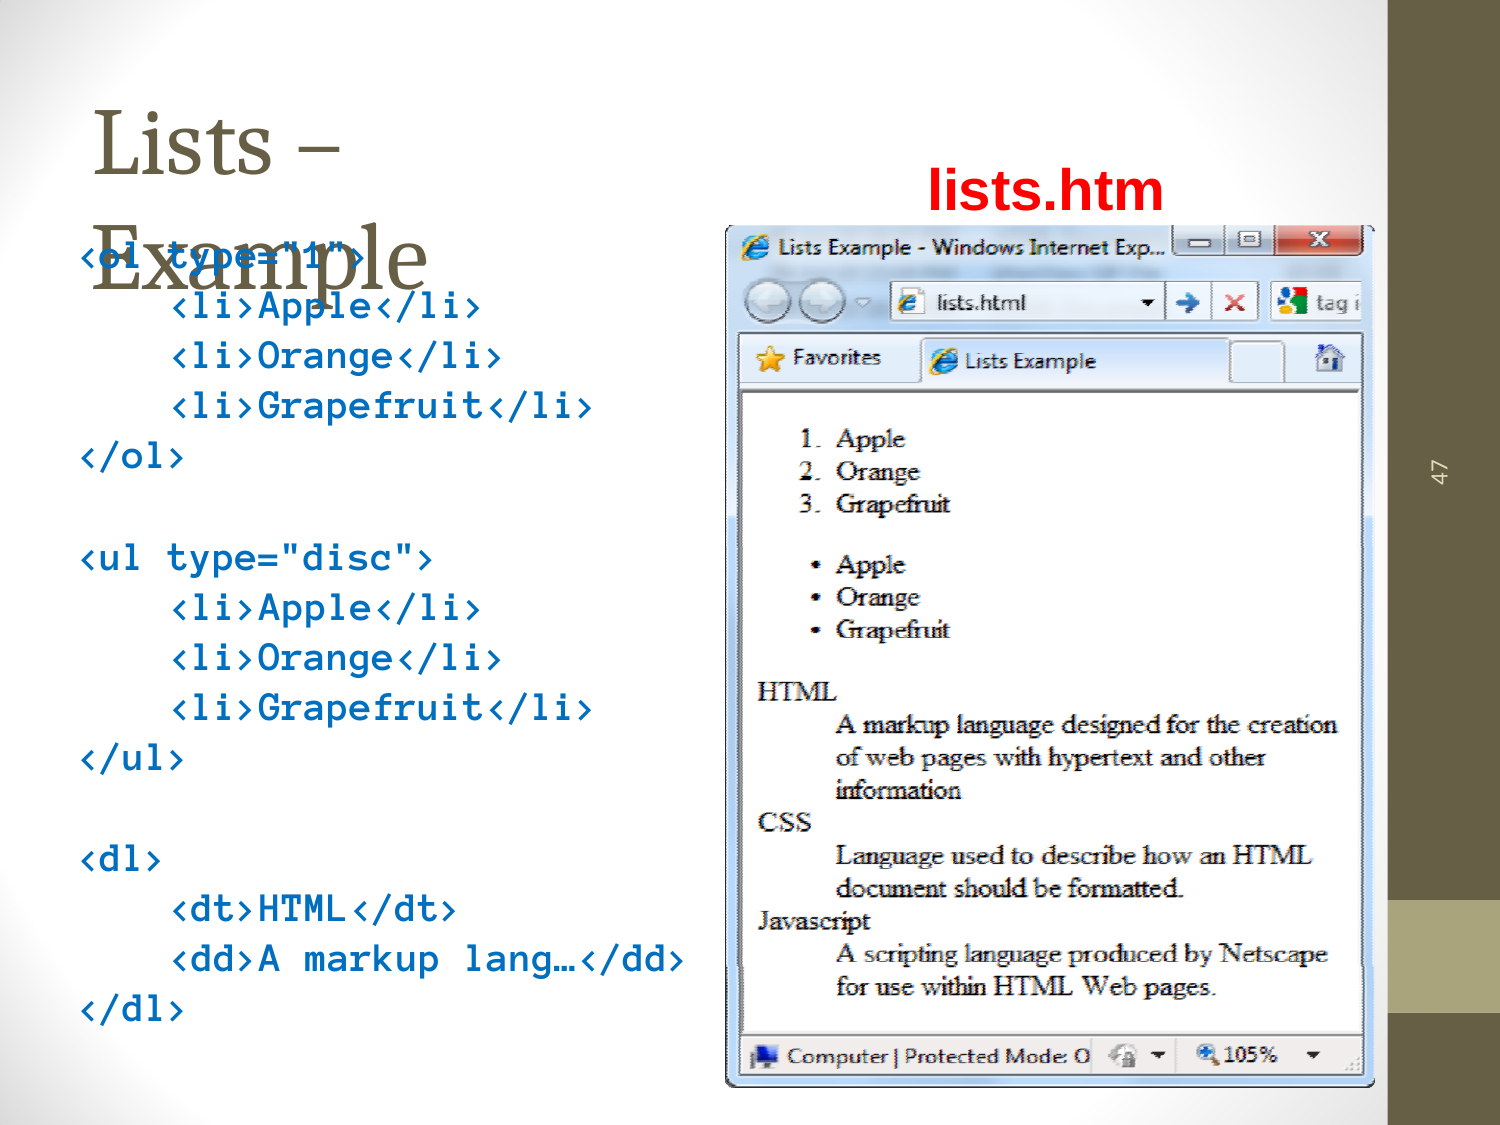

# Lists – Example
lists.html
<ol type="1">
<li>Apple</li>
<li>Orange</li>
<li>Grapefruit</li>
</ol>

<ul type="disc">
<li>Apple</li>
<li>Orange</li>
<li>Grapefruit</li>
</ul>

<dl>
<dt>HTML</dt>
<dd>A markup lang…</dd>
</dl>

47